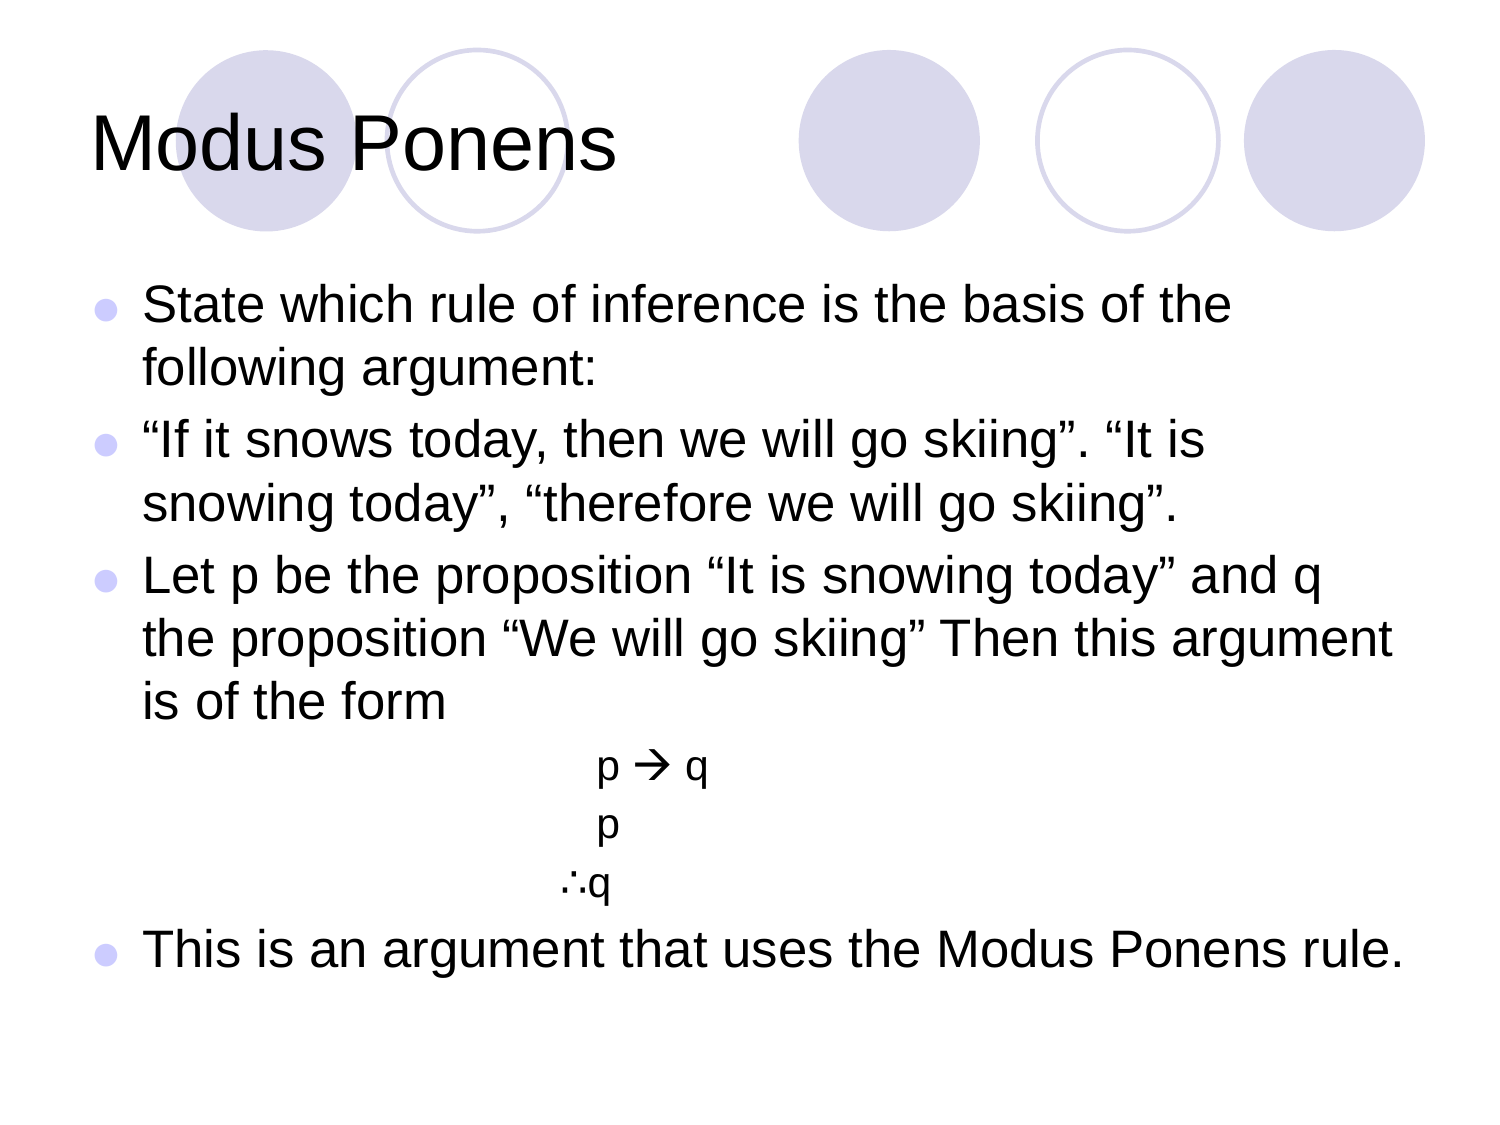

# Modus Ponens
State which rule of inference is the basis of the following argument:
“If it snows today, then we will go skiing”. “It is snowing today”, “therefore we will go skiing”.
Let p be the proposition “It is snowing today” and q the proposition “We will go skiing” Then this argument is of the form
   p 🡪 q
   p
∴q
This is an argument that uses the Modus Ponens rule.